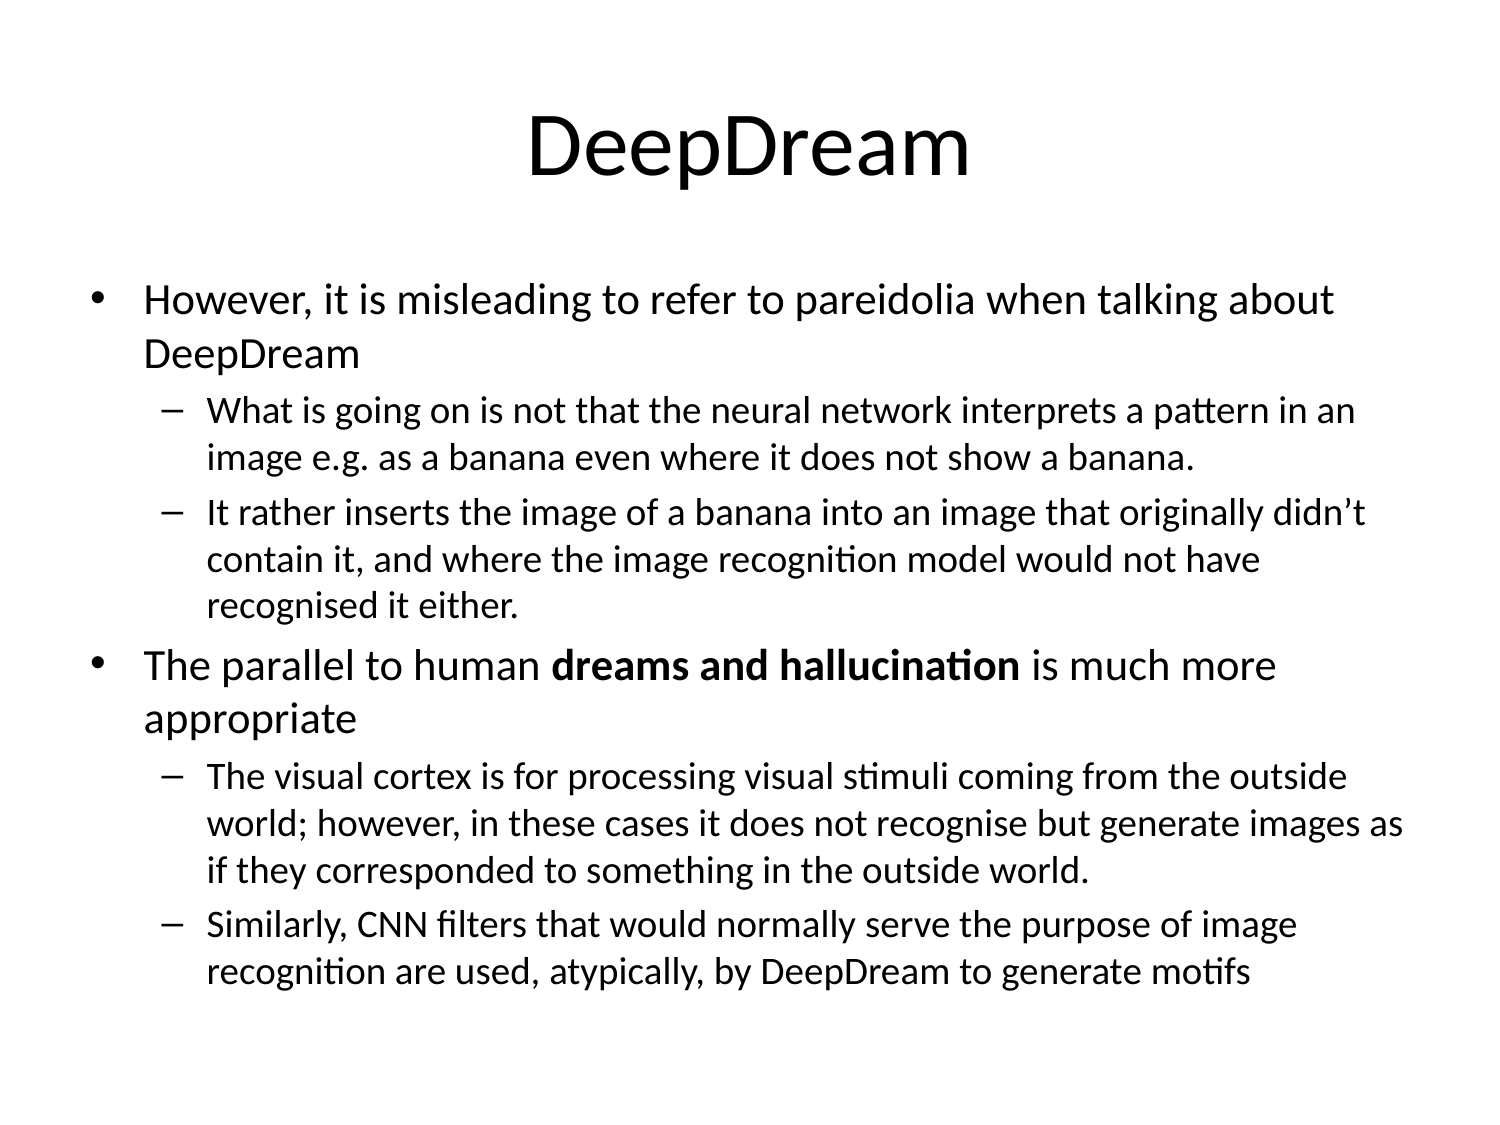

# DeepDream
However, it is misleading to refer to pareidolia when talking about DeepDream
What is going on is not that the neural network interprets a pattern in an image e.g. as a banana even where it does not show a banana.
It rather inserts the image of a banana into an image that originally didn’t contain it, and where the image recognition model would not have recognised it either.
The parallel to human dreams and hallucination is much more appropriate
The visual cortex is for processing visual stimuli coming from the outside world; however, in these cases it does not recognise but generate images as if they corresponded to something in the outside world.
Similarly, CNN filters that would normally serve the purpose of image recognition are used, atypically, by DeepDream to generate motifs